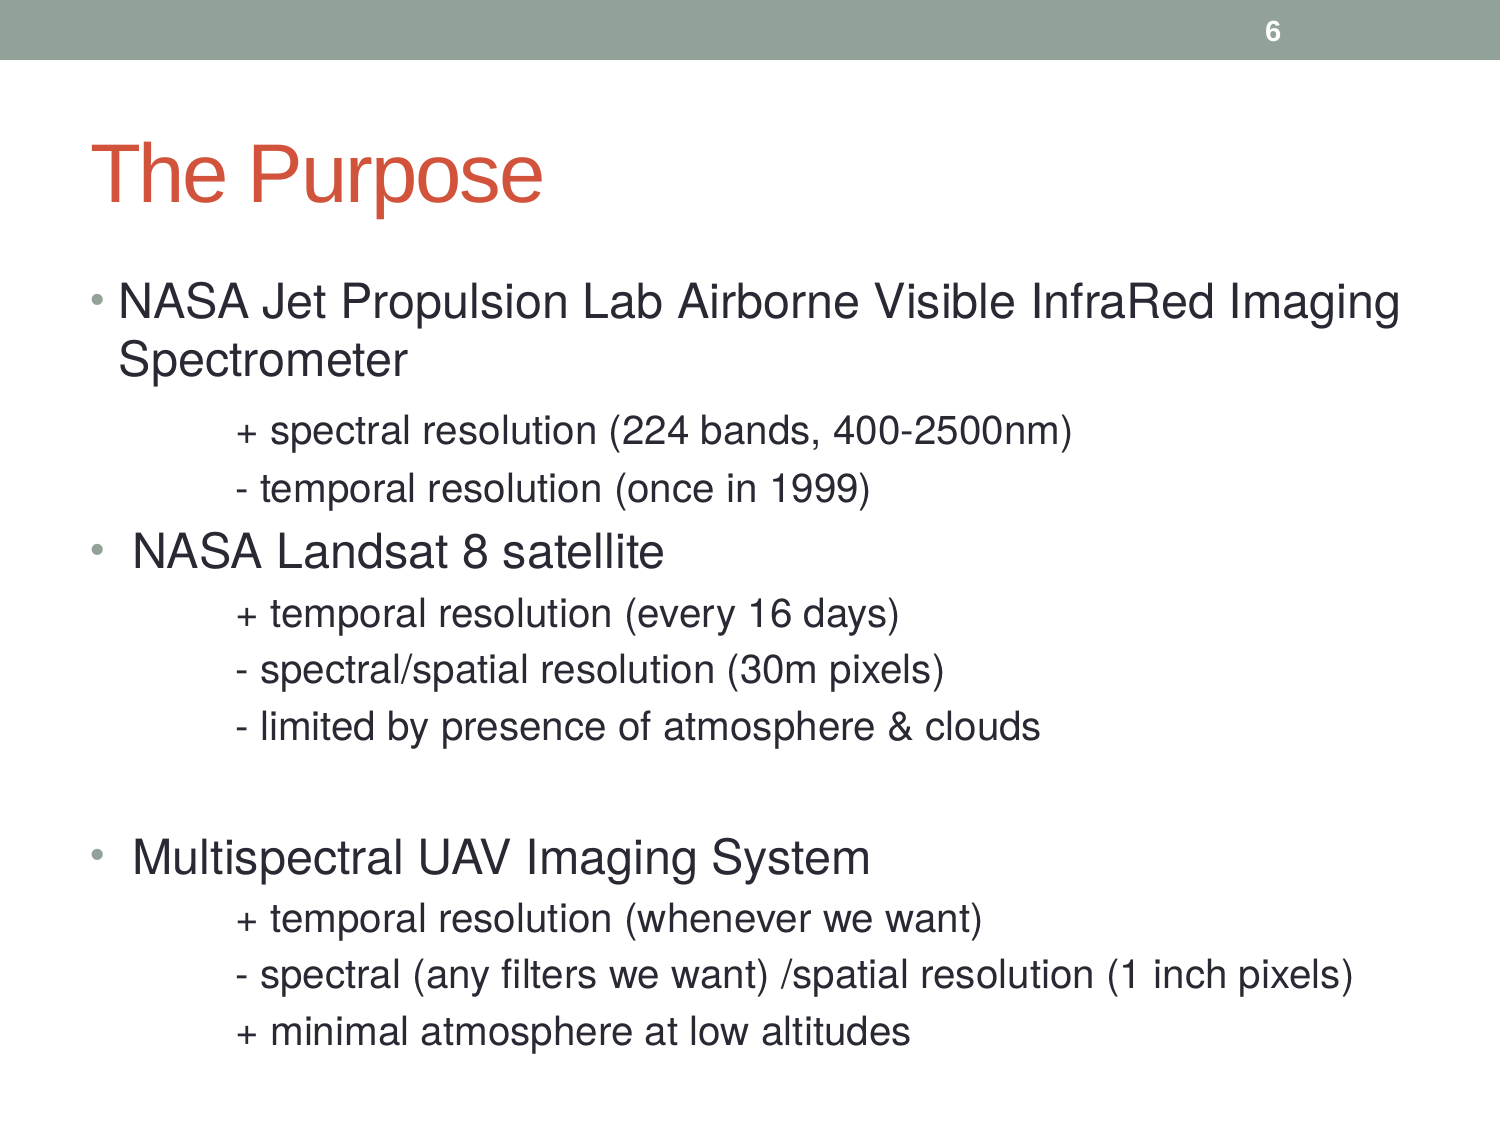

6
# The Purpose
NASA Jet Propulsion Lab Airborne Visible InfraRed Imaging Spectrometer
	+ spectral resolution (224 bands, 400-2500nm)
	- temporal resolution (once in 1999)
 NASA Landsat 8 satellite
	+ temporal resolution (every 16 days)
	- spectral/spatial resolution (30m pixels)
	- limited by presence of atmosphere & clouds

 Multispectral UAV Imaging System
	+ temporal resolution (whenever we want)
	- spectral (any filters we want) /spatial resolution (1 inch pixels)
	+ minimal atmosphere at low altitudes